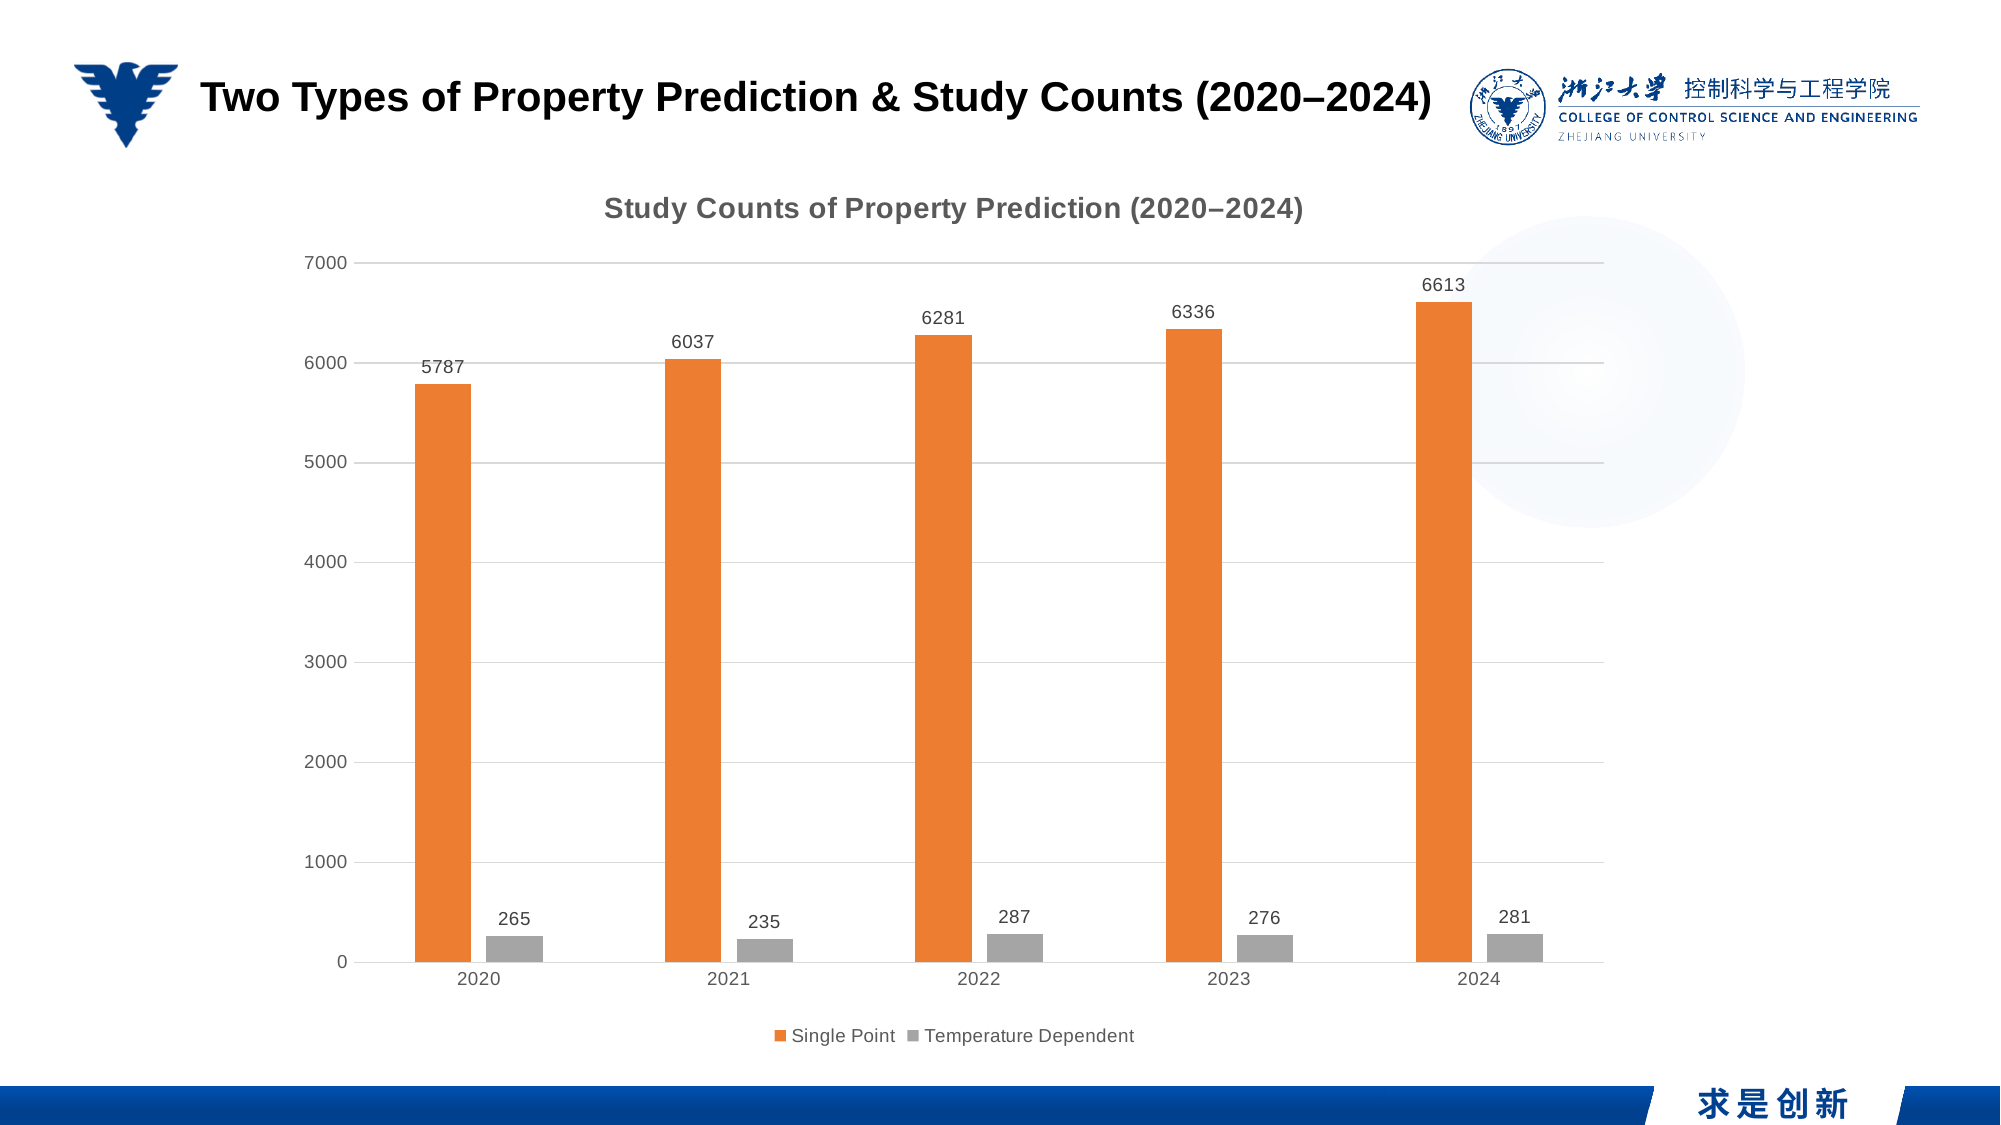

Two Types of Property Prediction & Study Counts (2020–2024)

### Chart: Study Counts of Property Prediction (2020–2024)

| Category | Single Point | Temperature Dependent |
|---|---|---|
| 2020 | 5787.0 | 265.0 |
| 2021 | 6037.0 | 235.0 |
| 2022 | 6281.0 | 287.0 |
| 2023 | 6336.0 | 276.0 |
| 2024 | 6613.0 | 281.0 |